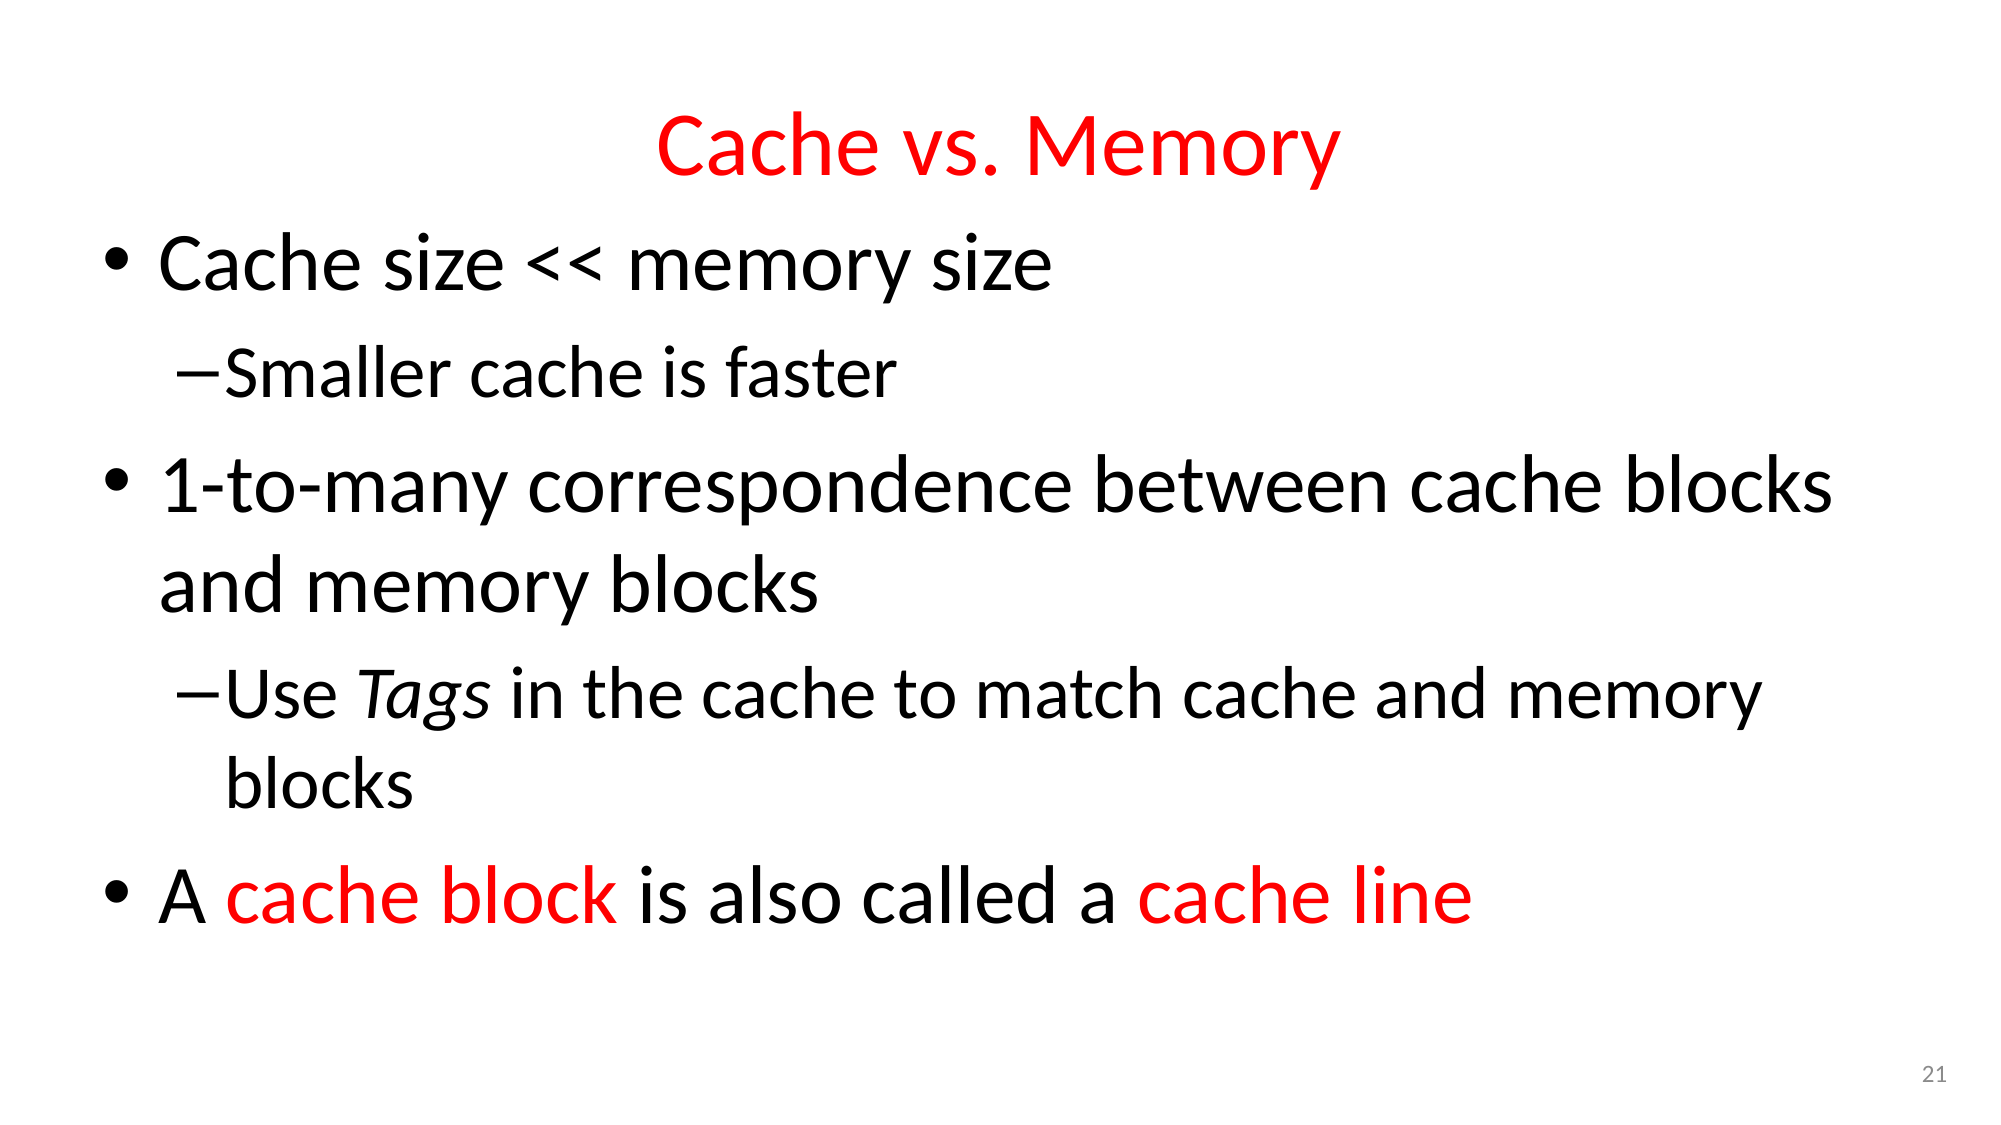

# Cache vs. Memory
Cache size << memory size
Smaller cache is faster
1-to-many correspondence between cache blocks and memory blocks
Use Tags in the cache to match cache and memory blocks
A cache block is also called a cache line
21